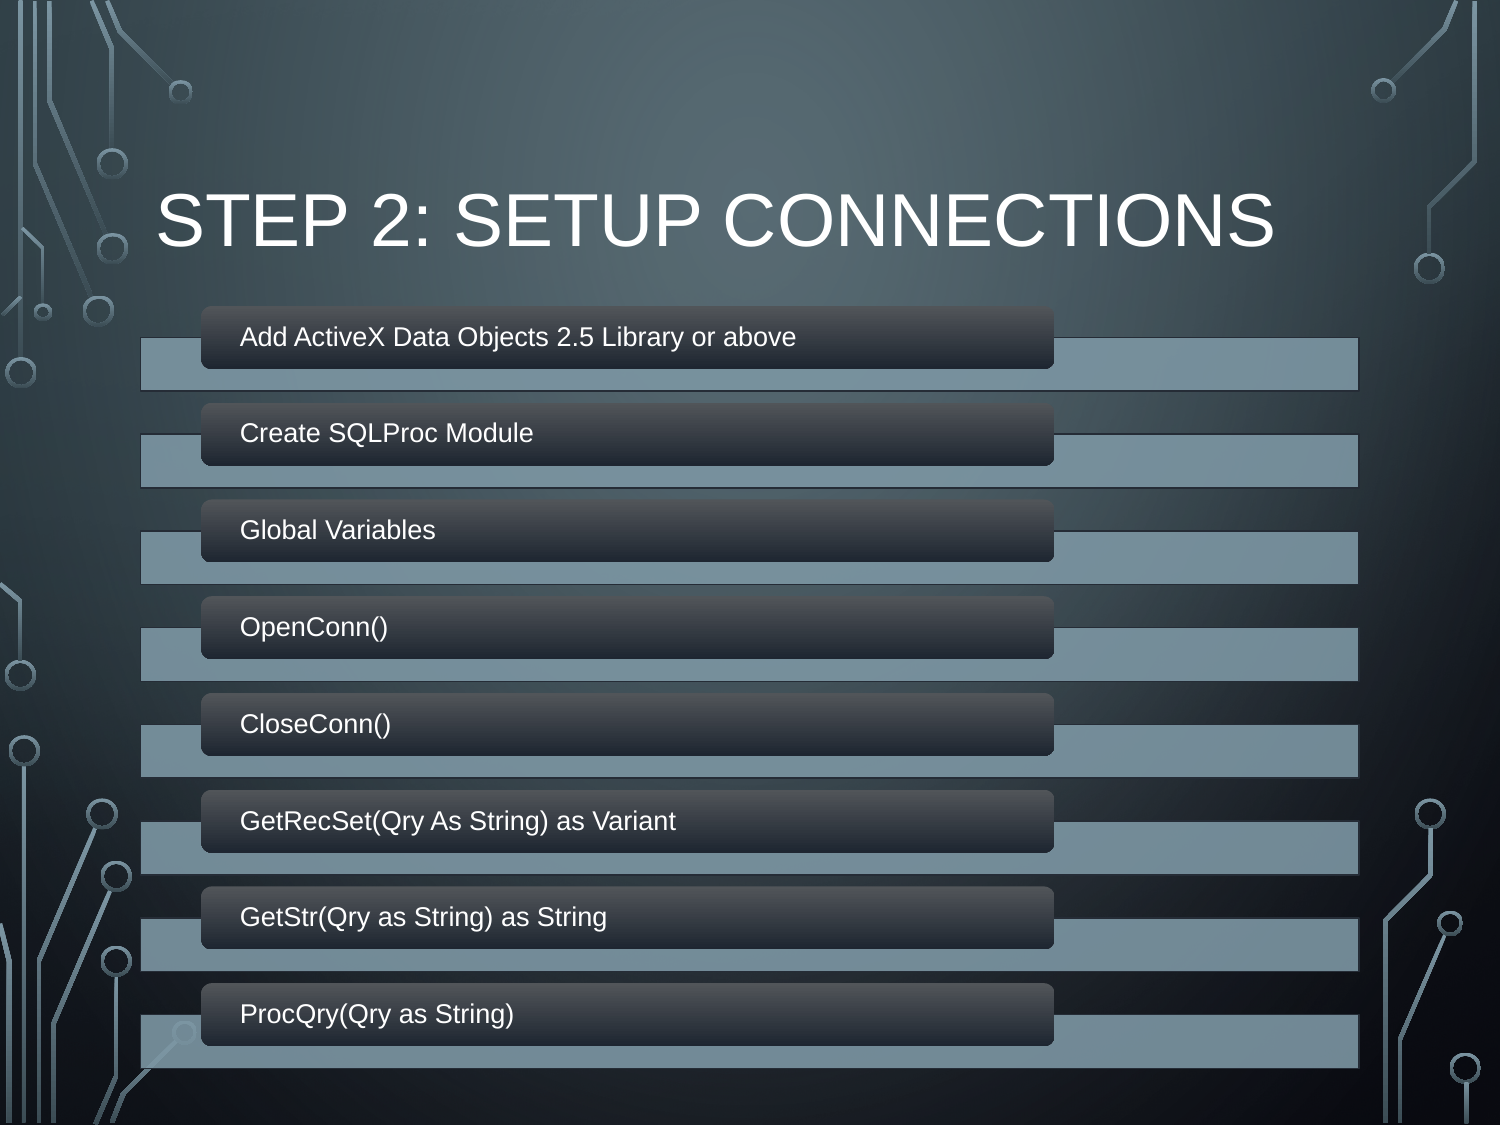

# Step 2: Setup connections
Add ActiveX Data Objects 2.5 Library or above
Create SQLProc Module
Global Variables
OpenConn()
CloseConn()
GetRecSet(Qry As String) as Variant
GetStr(Qry as String) as String
ProcQry(Qry as String)